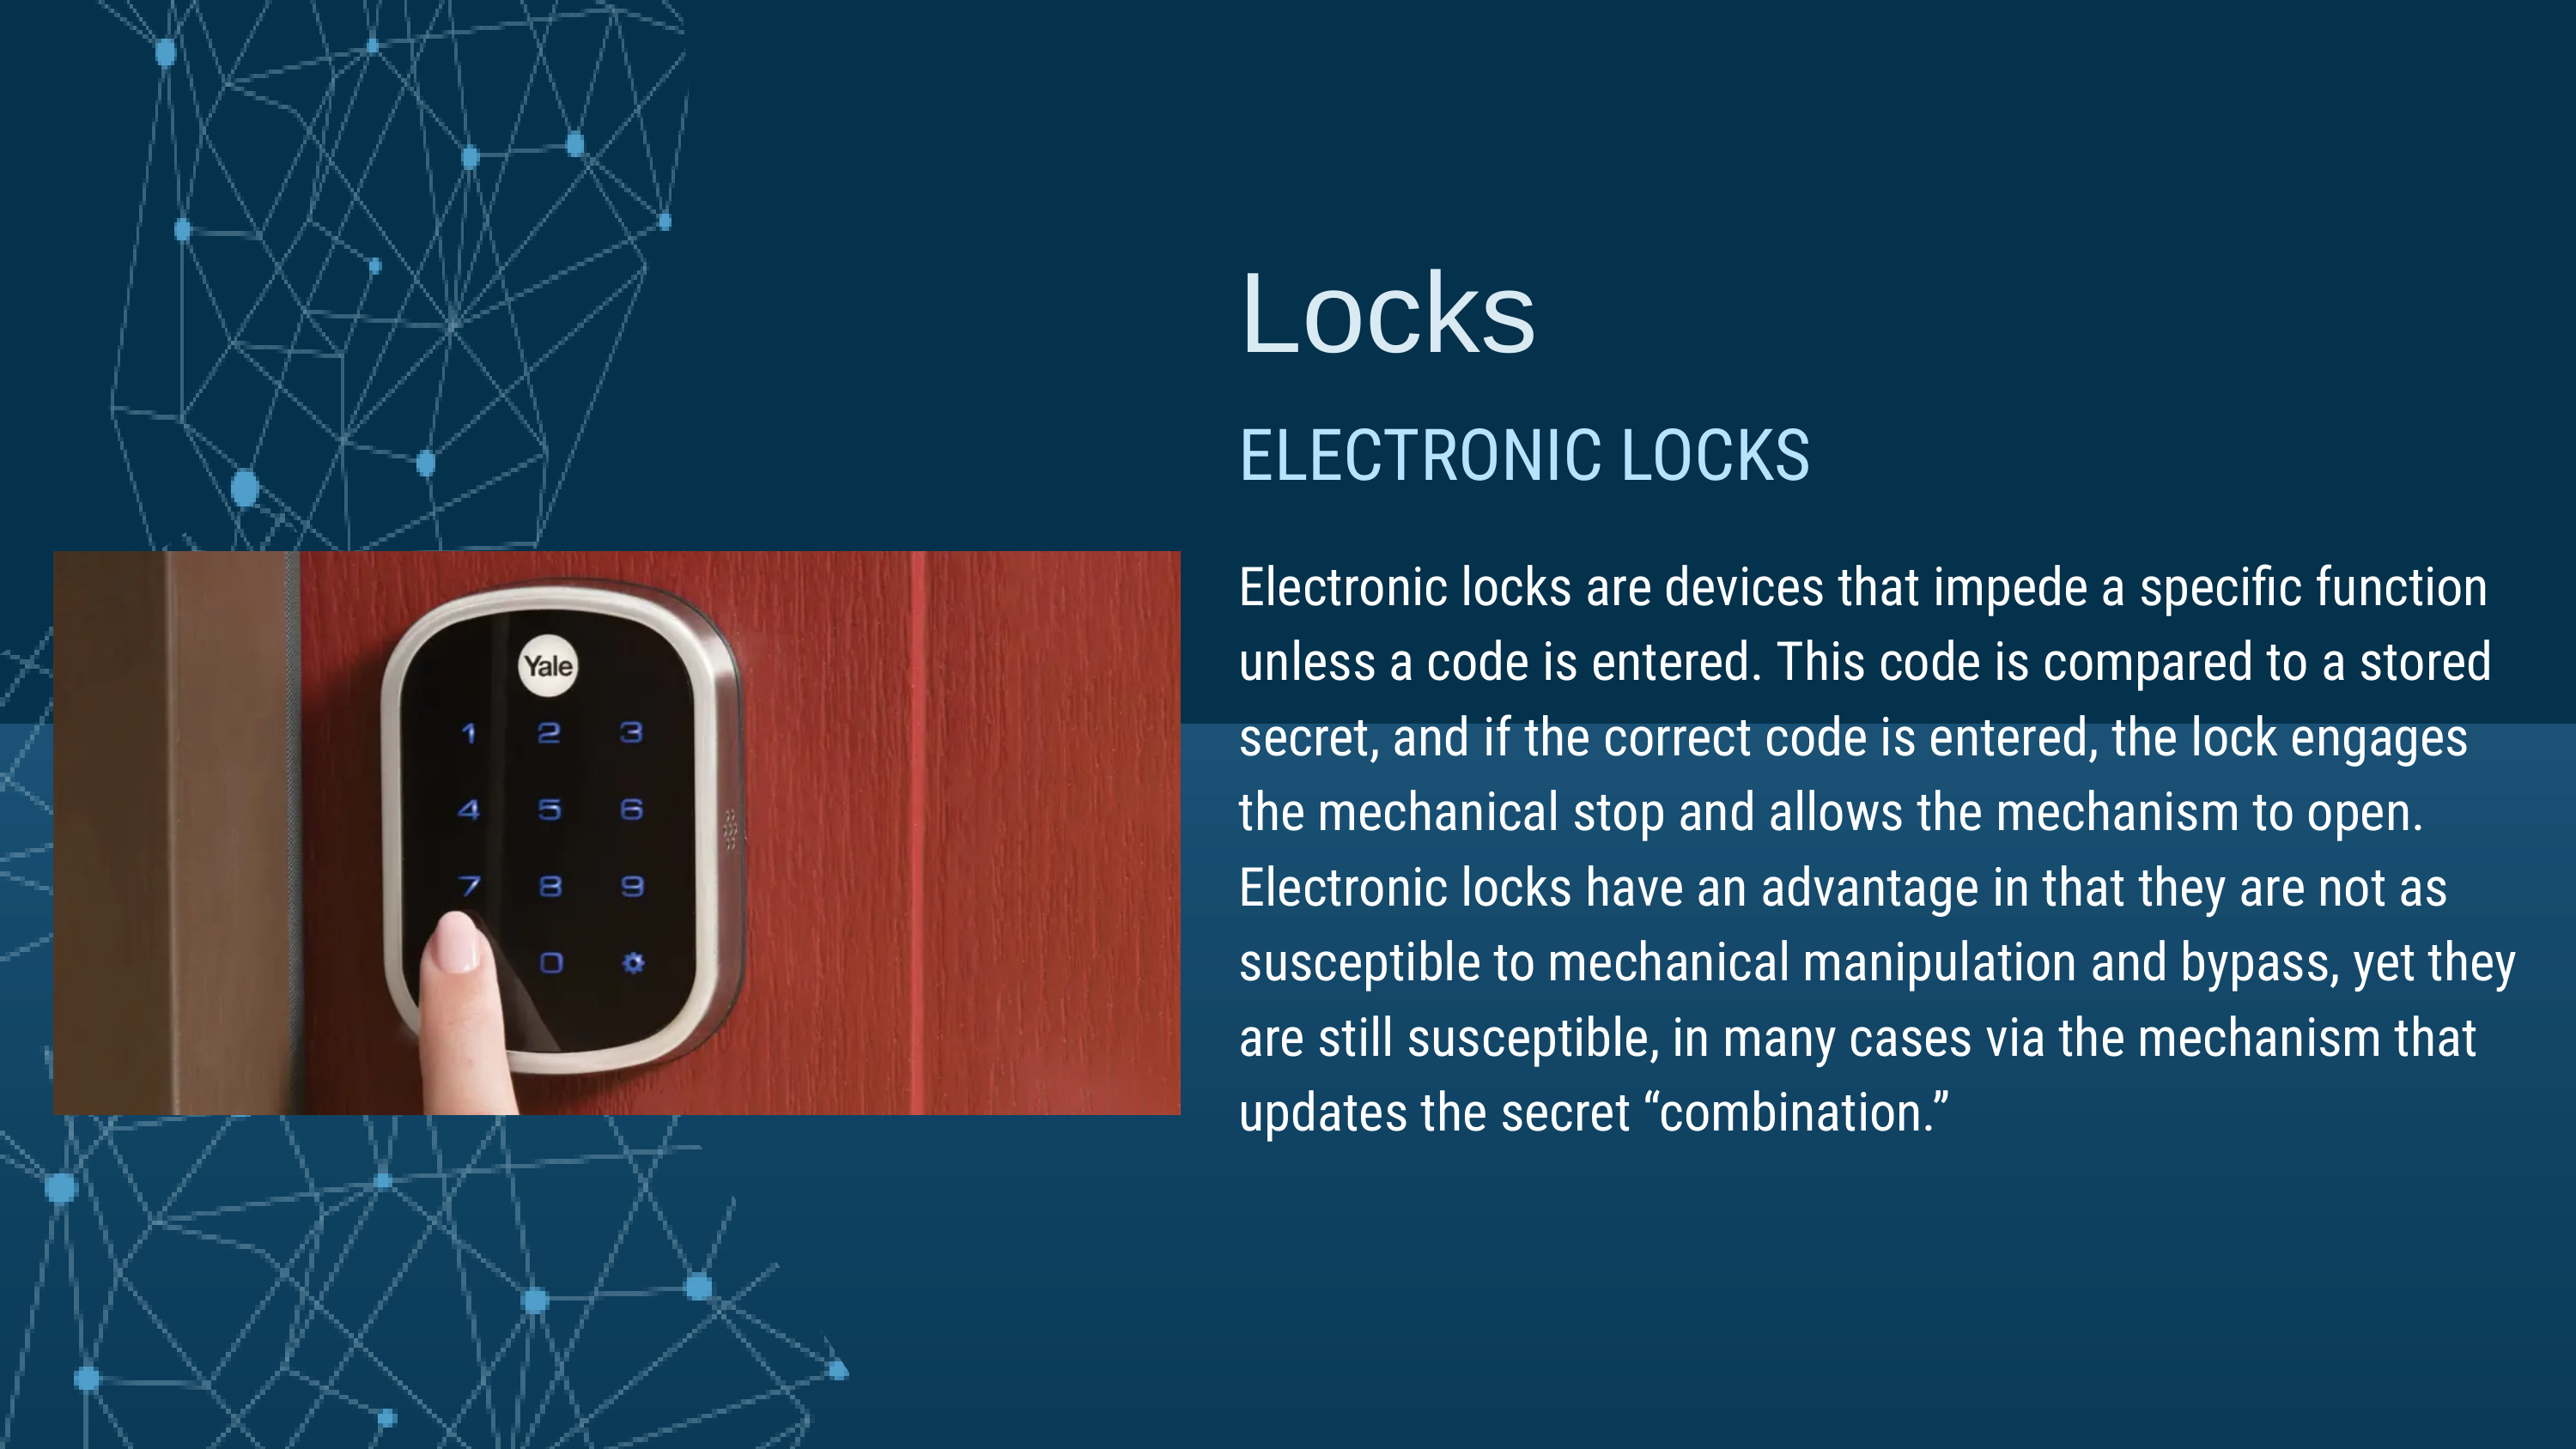

Locks
ELECTRONIC LOCKS
Electronic locks are devices that impede a specific function unless a code is entered. This code is compared to a stored secret, and if the correct code is entered, the lock engages the mechanical stop and allows the mechanism to open. Electronic locks have an advantage in that they are not as susceptible to mechanical manipulation and bypass, yet they are still susceptible, in many cases via the mechanism that updates the secret “combination.”